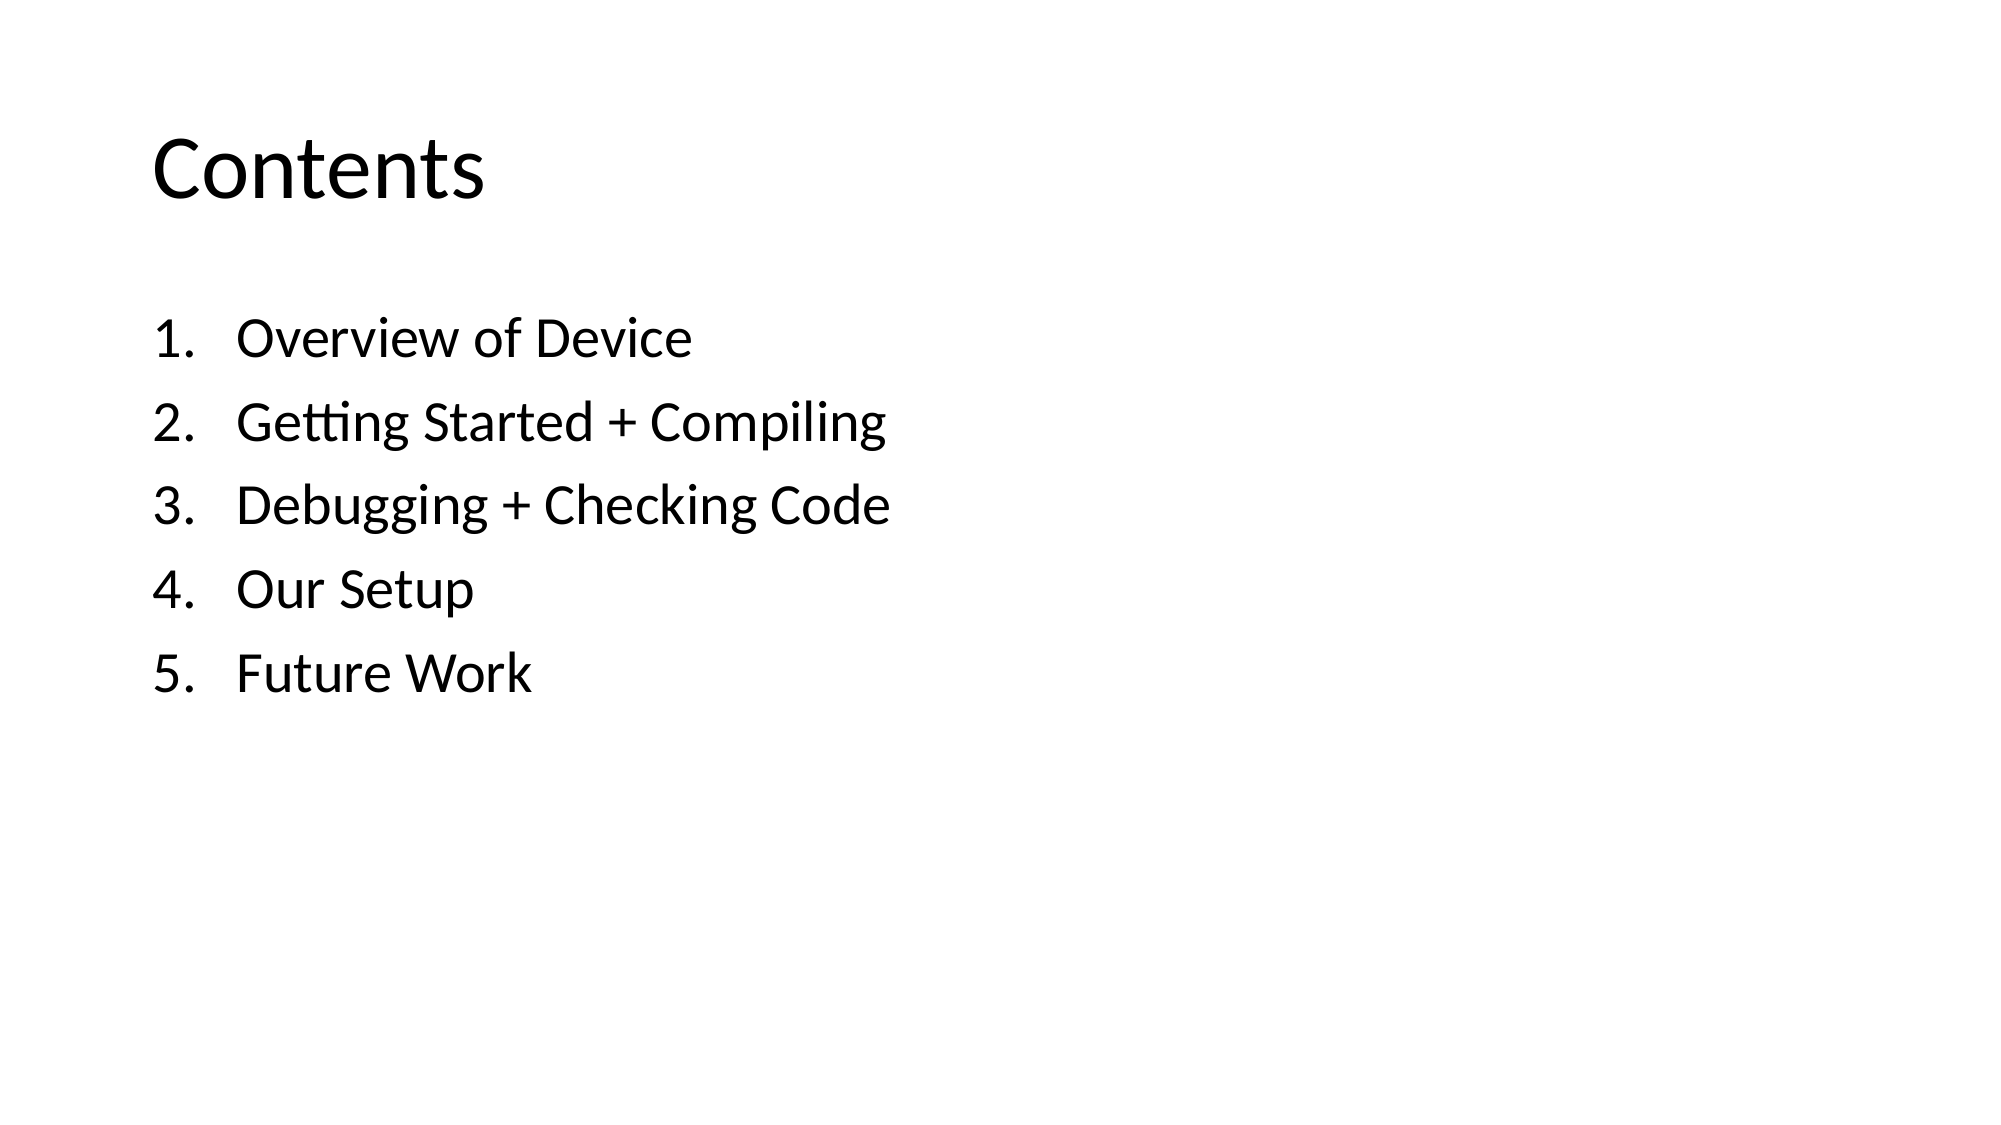

# Contents
Overview of Device
Getting Started + Compiling
Debugging + Checking Code
Our Setup
Future Work